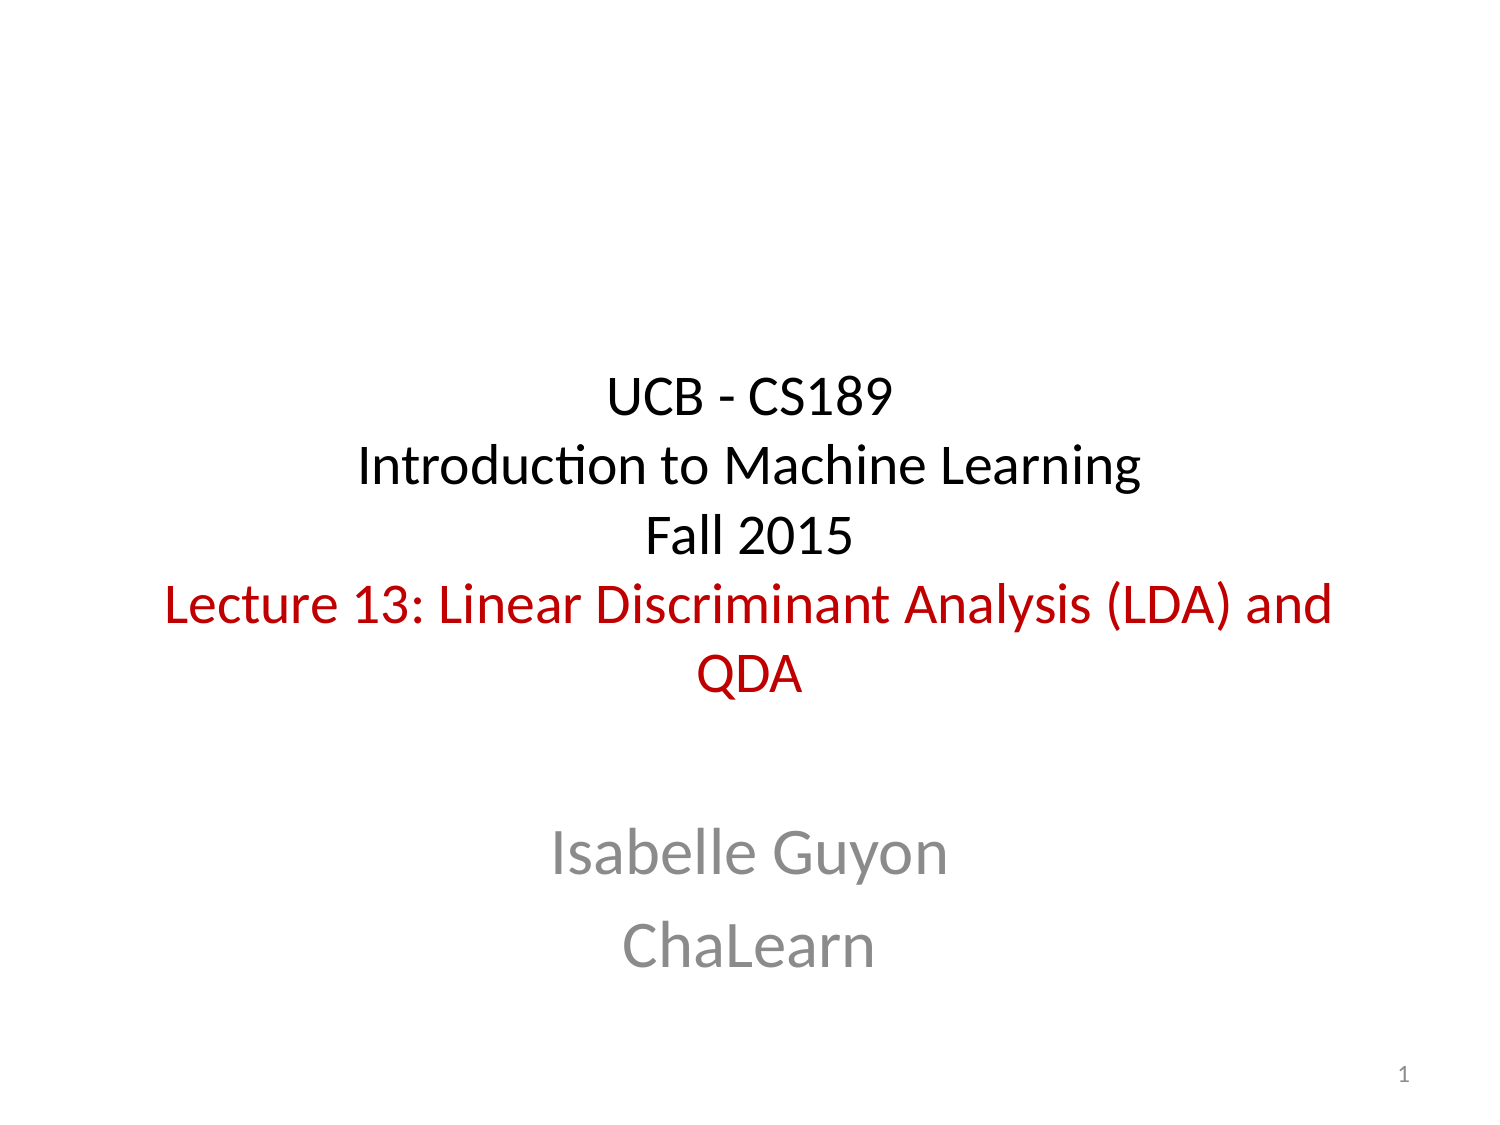

# UCB - CS189 Introduction to Machine Learning Fall 2015 Lecture 13: Linear Discriminant Analysis (LDA) and QDA
Isabelle Guyon
ChaLearn
1